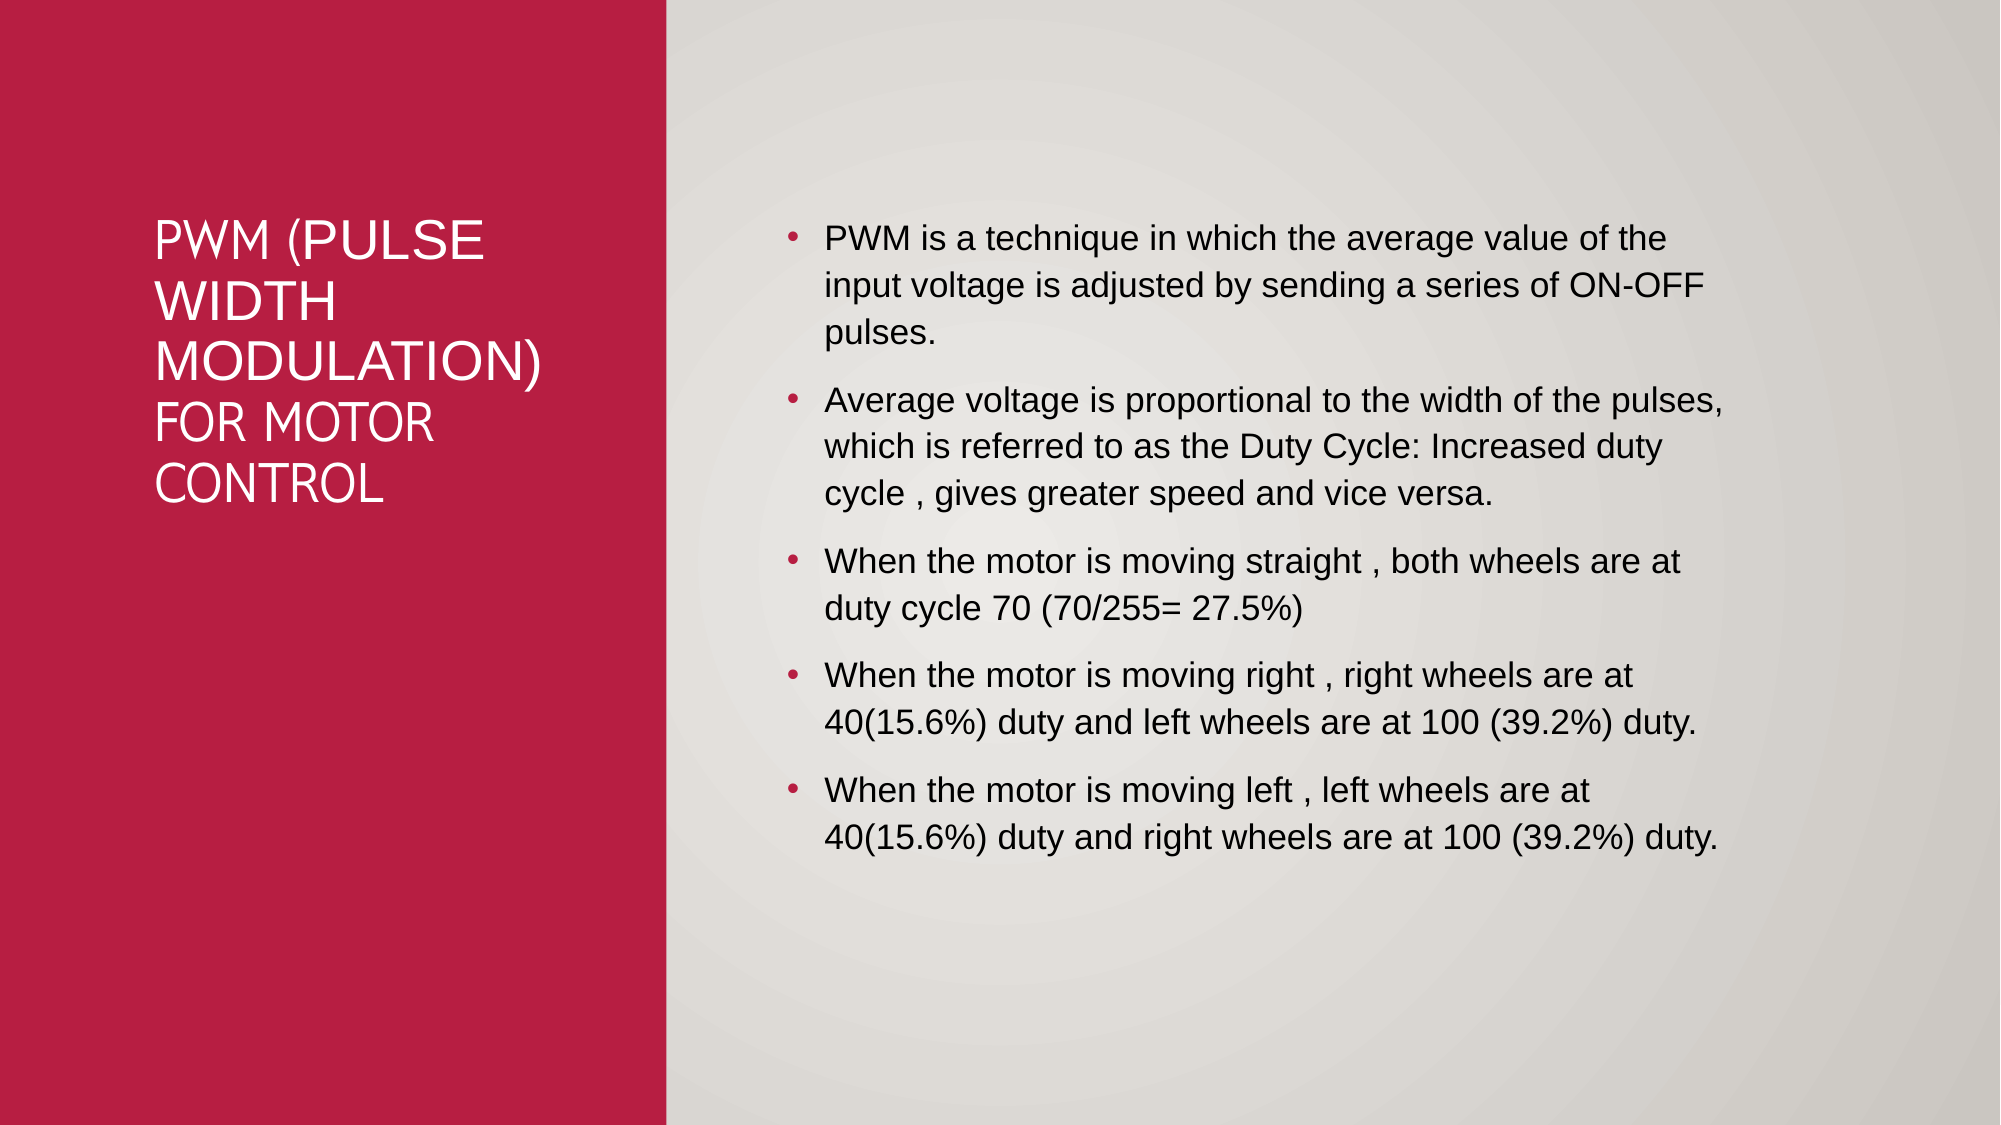

# Pwm (Pulse Width Modulation) for motor control
PWM is a technique in which the average value of the input voltage is adjusted by sending a series of ON-OFF pulses.
Average voltage is proportional to the width of the pulses, which is referred to as the Duty Cycle: Increased duty cycle , gives greater speed and vice versa.
When the motor is moving straight , both wheels are at duty cycle 70 (70/255= 27.5%)
When the motor is moving right , right wheels are at 40(15.6%) duty and left wheels are at 100 (39.2%) duty.
When the motor is moving left , left wheels are at 40(15.6%) duty and right wheels are at 100 (39.2%) duty.